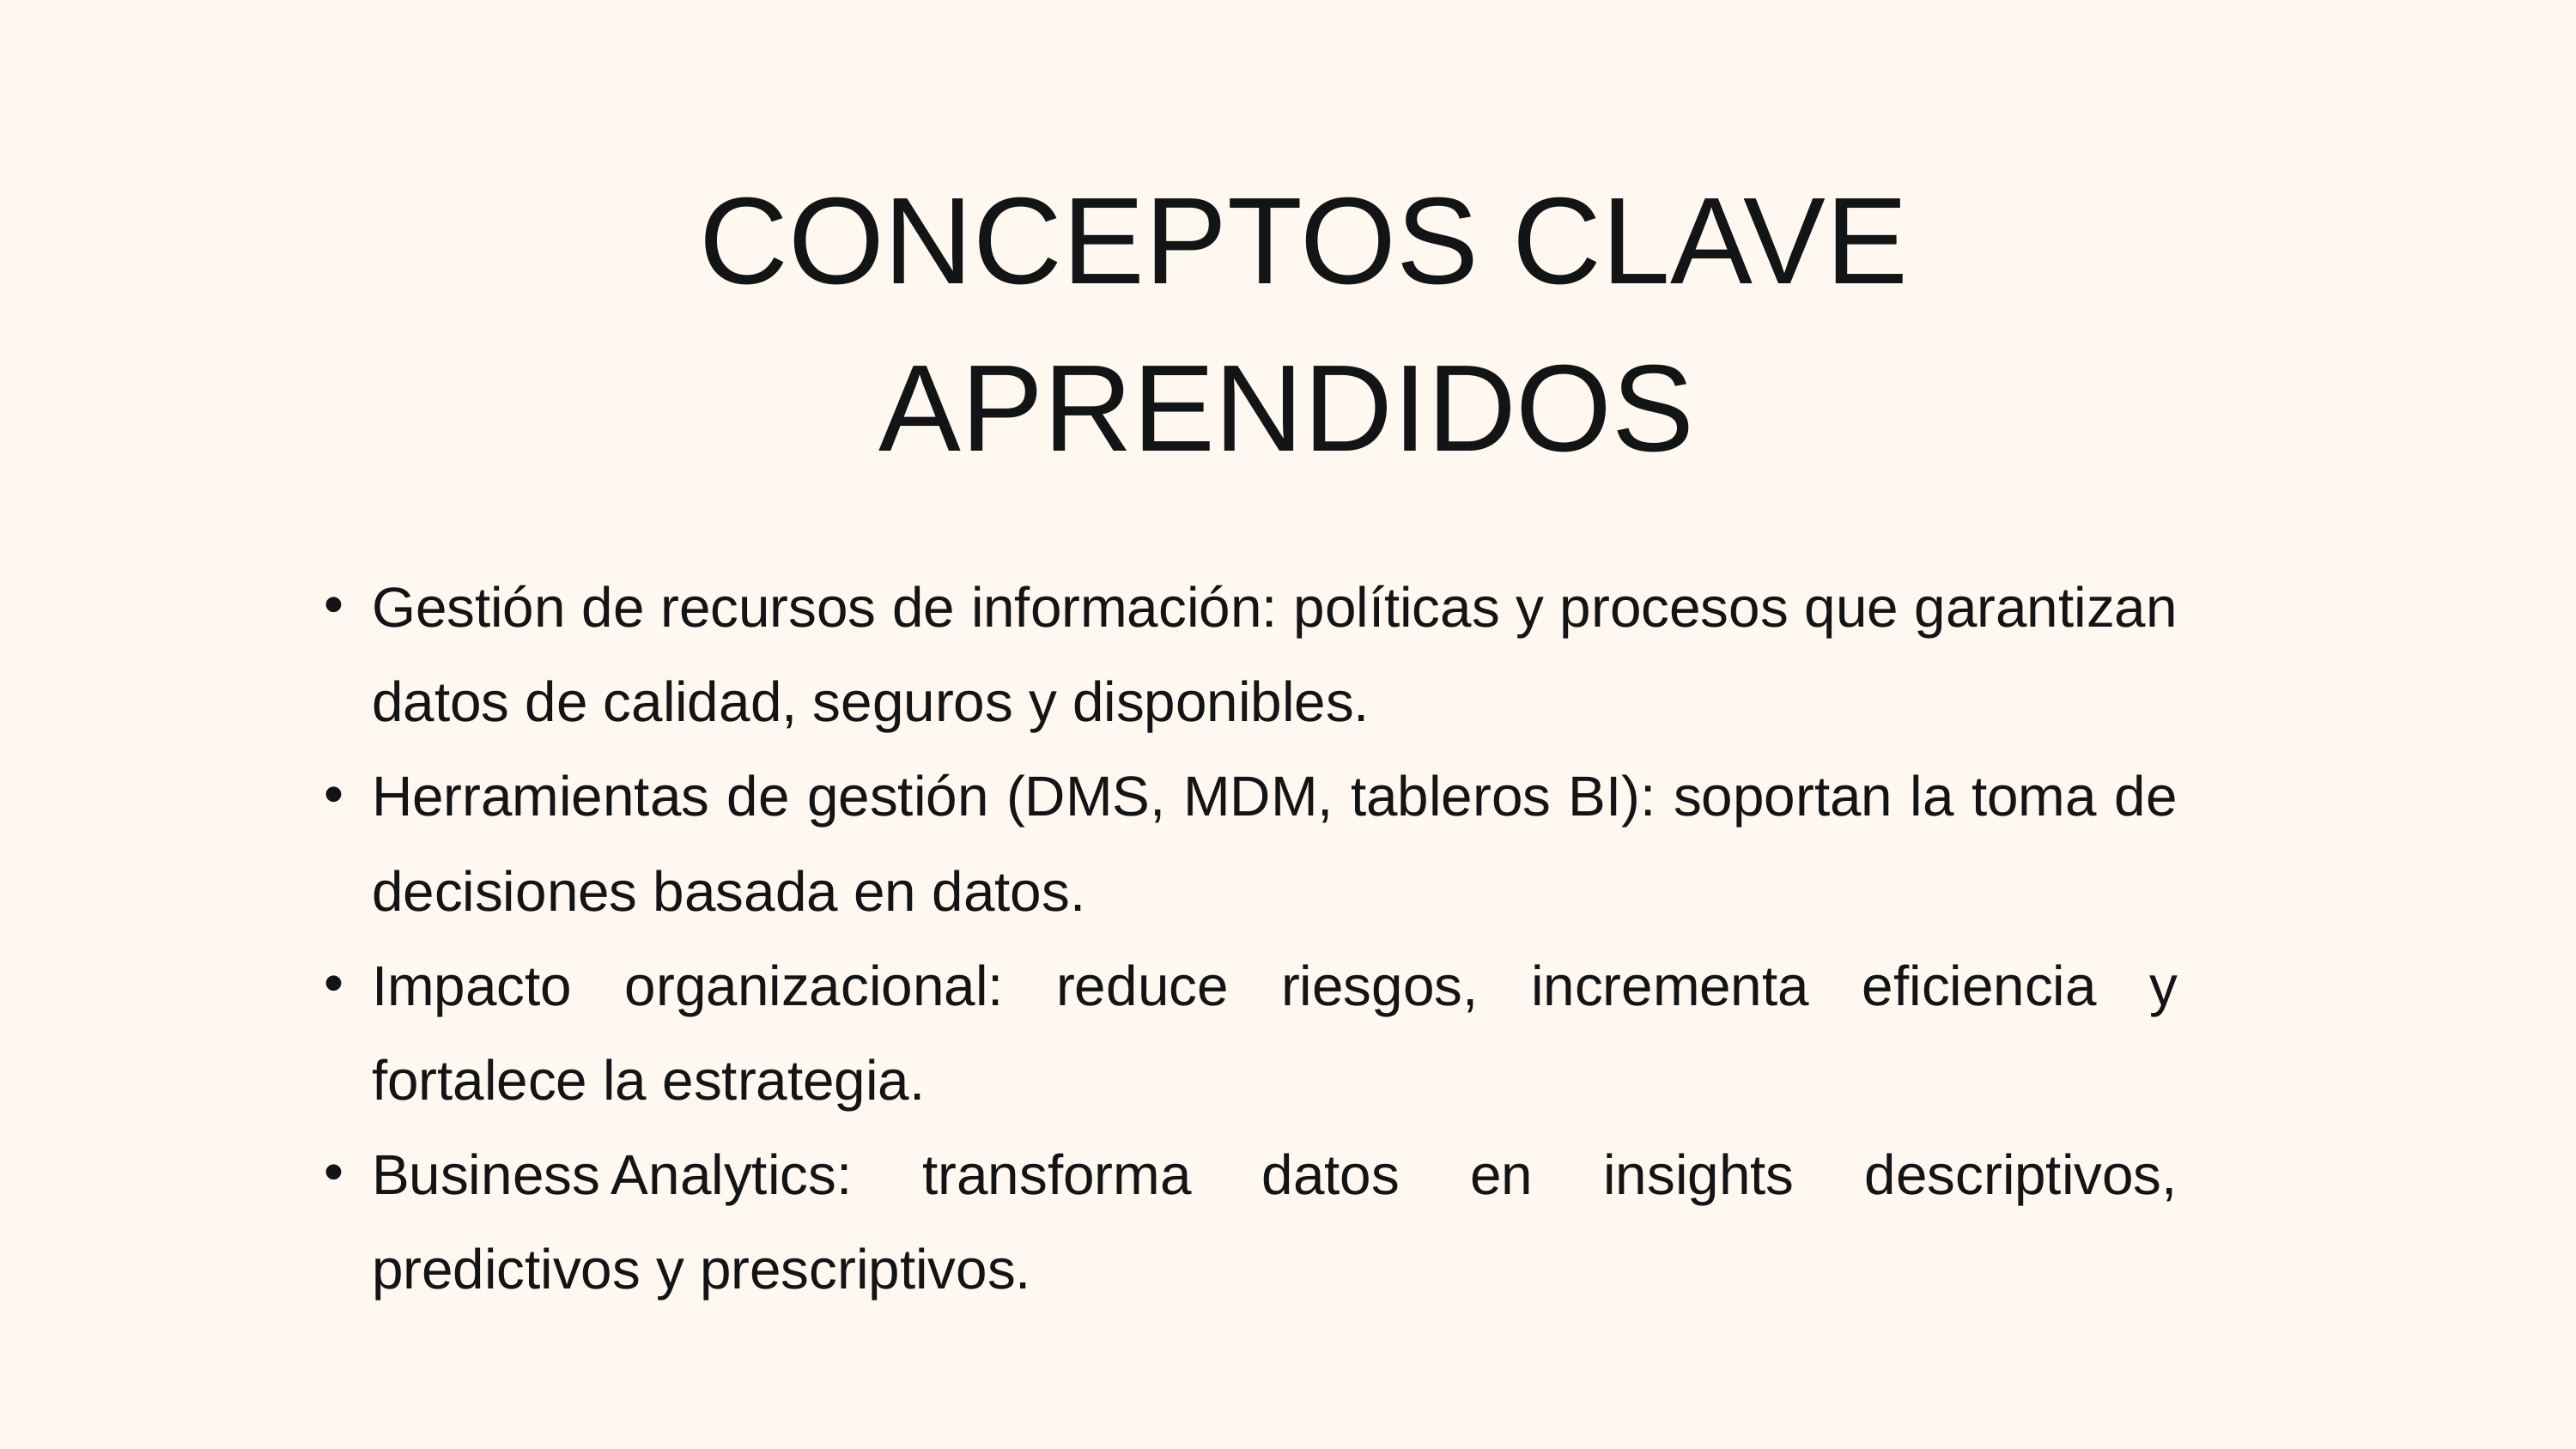

CONCEPTOS CLAVE APRENDIDOS
Gestión de recursos de información: políticas y procesos que garantizan datos de calidad, seguros y disponibles.
Herramientas de gestión (DMS, MDM, tableros BI): soportan la toma de decisiones basada en datos.
Impacto organizacional: reduce riesgos, incrementa eficiencia y fortalece la estrategia.
Business Analytics: transforma datos en insights descriptivos, predictivos y prescriptivos.